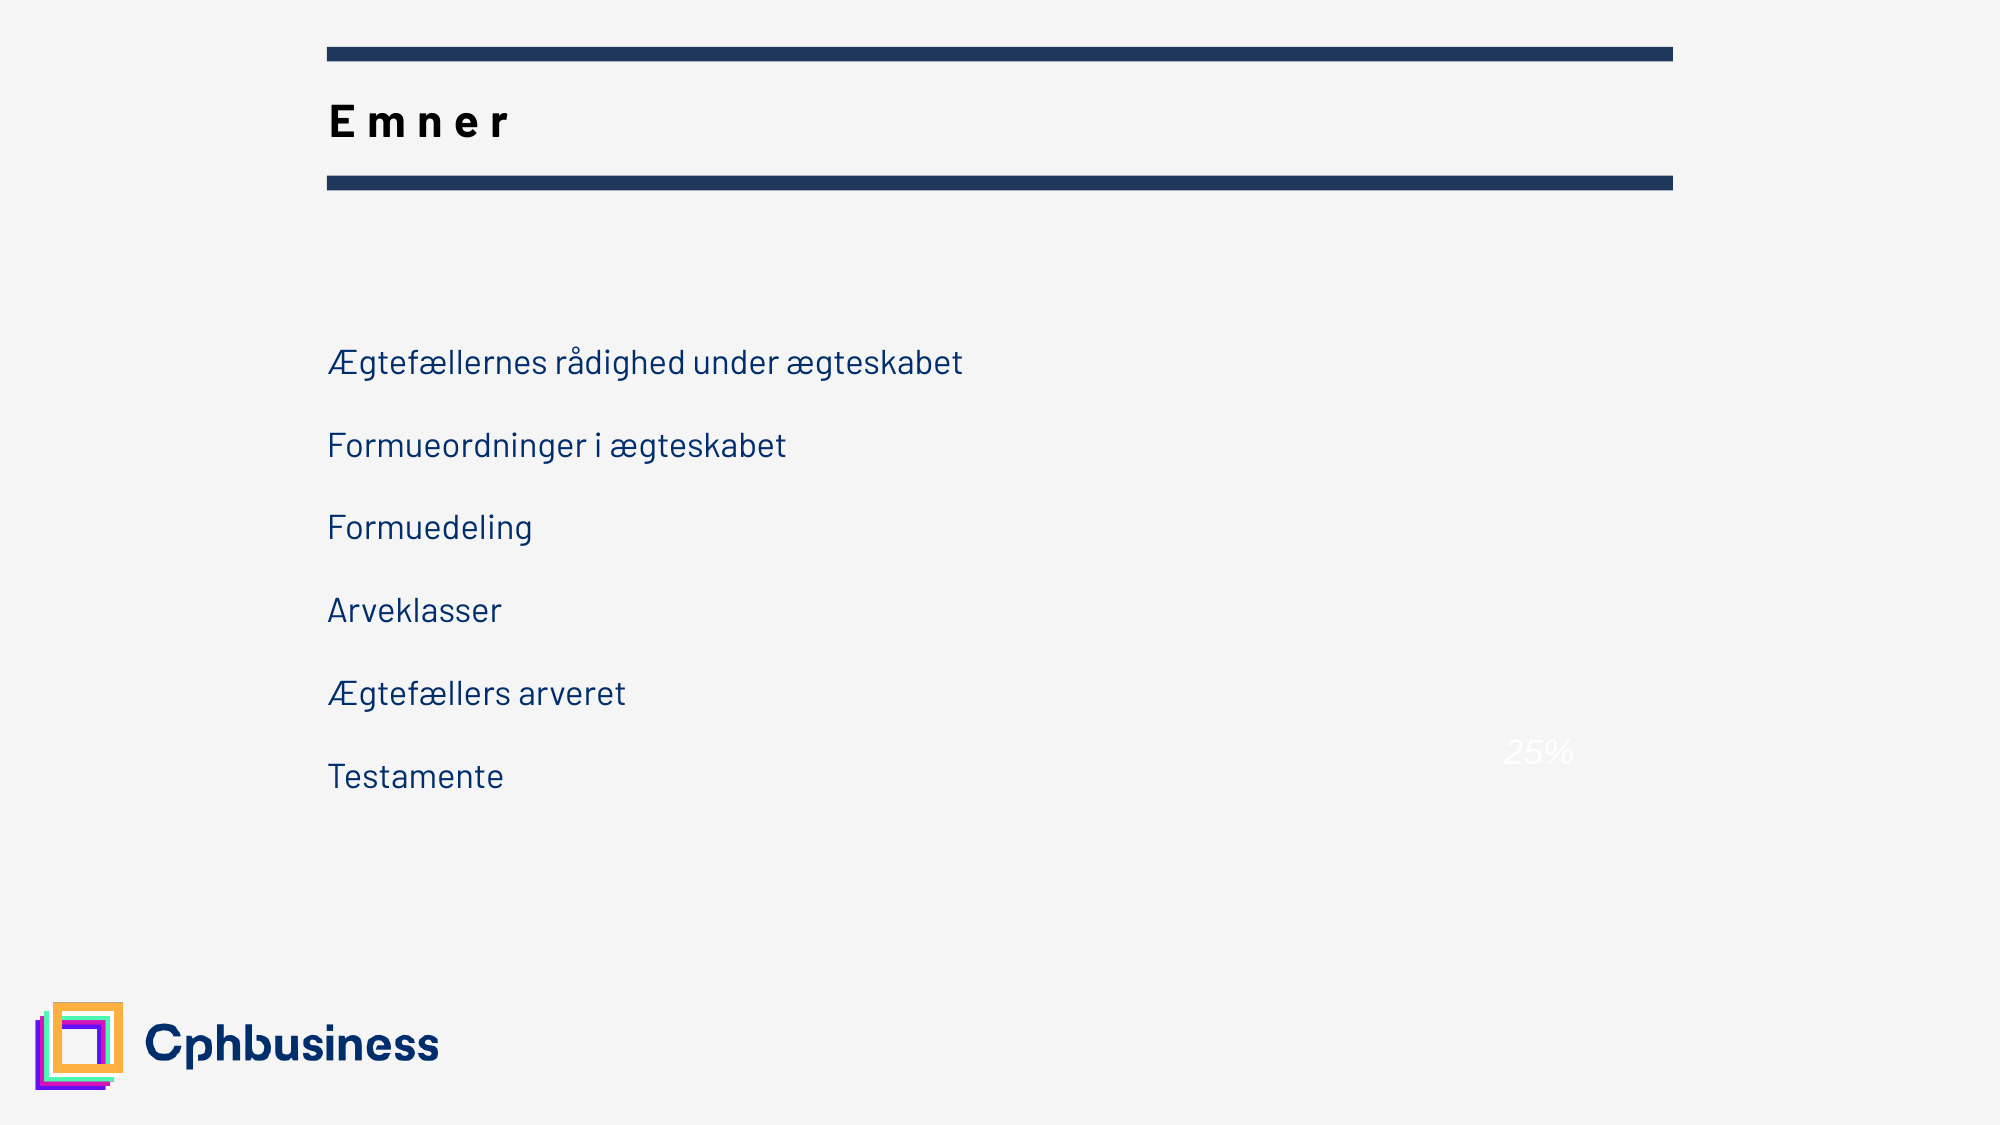

2

# Emner

Ægtefællernes rådighed under ægteskabet

Formueordninger i ægteskabet

Formuedeling

Arveklasser

Ægtefællers arveret

Testamente

25%